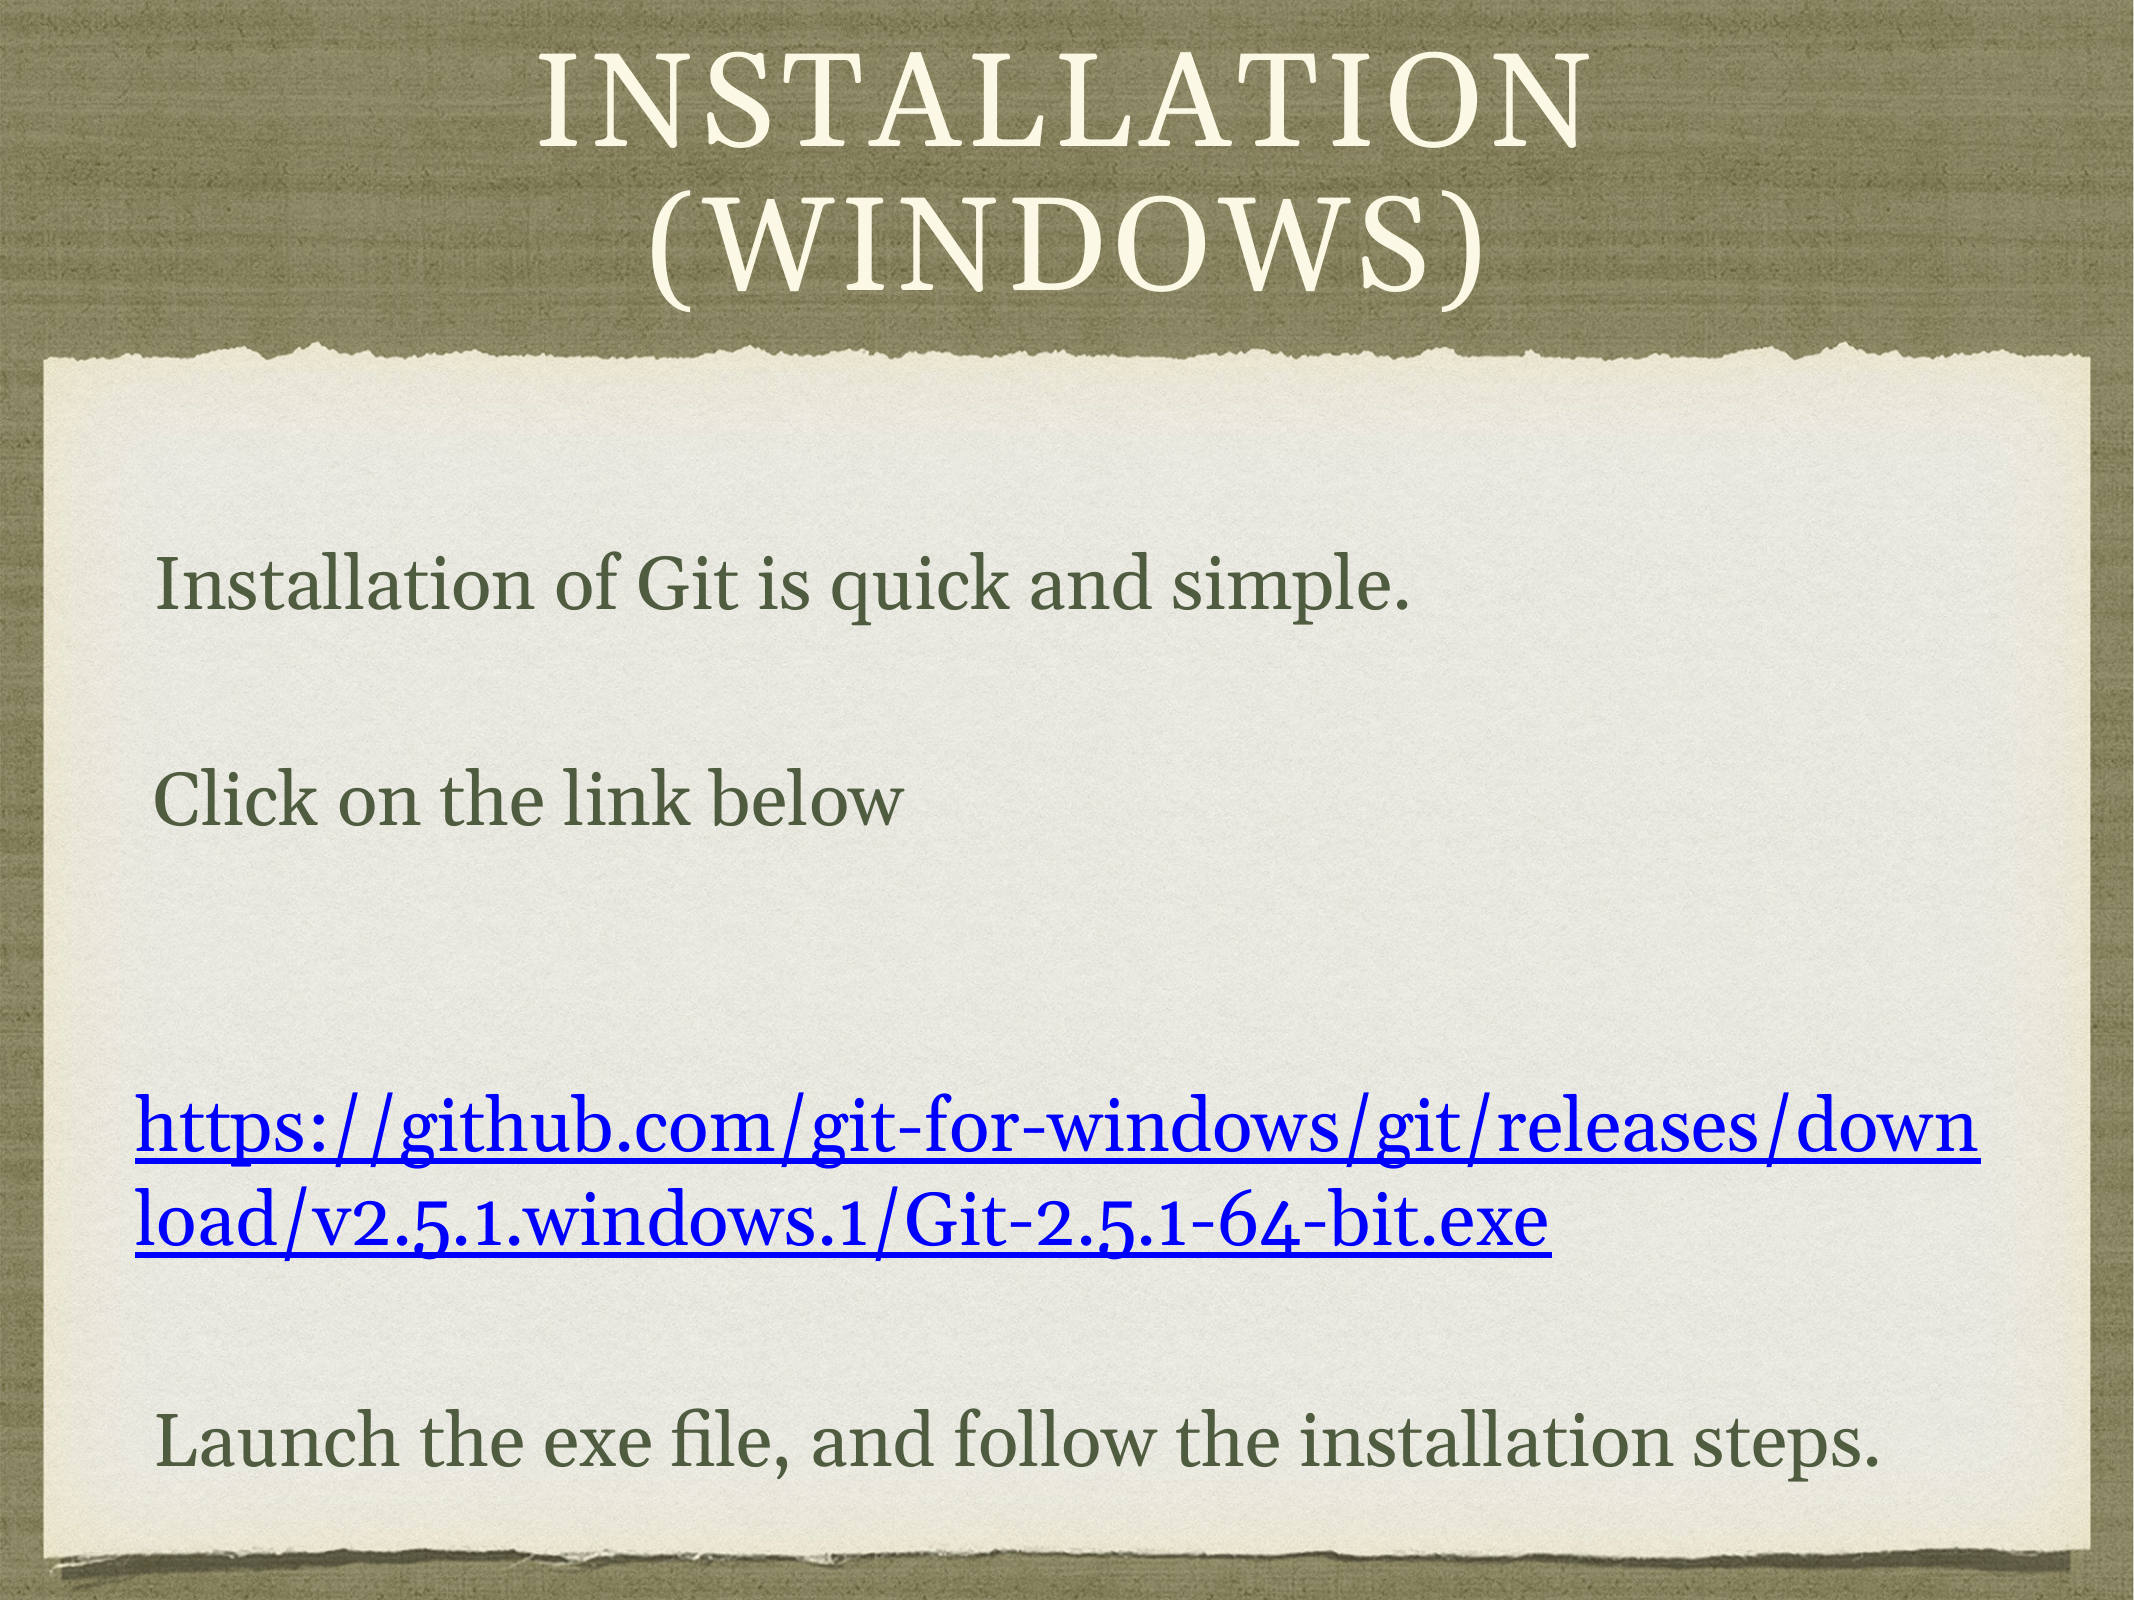

# installation (Windows)
 Installation of Git is quick and simple.
 Click on the link below
 https://github.com/git-for-windows/git/releases/download/v2.5.1.windows.1/Git-2.5.1-64-bit.exe
 Launch the exe file, and follow the installation steps.